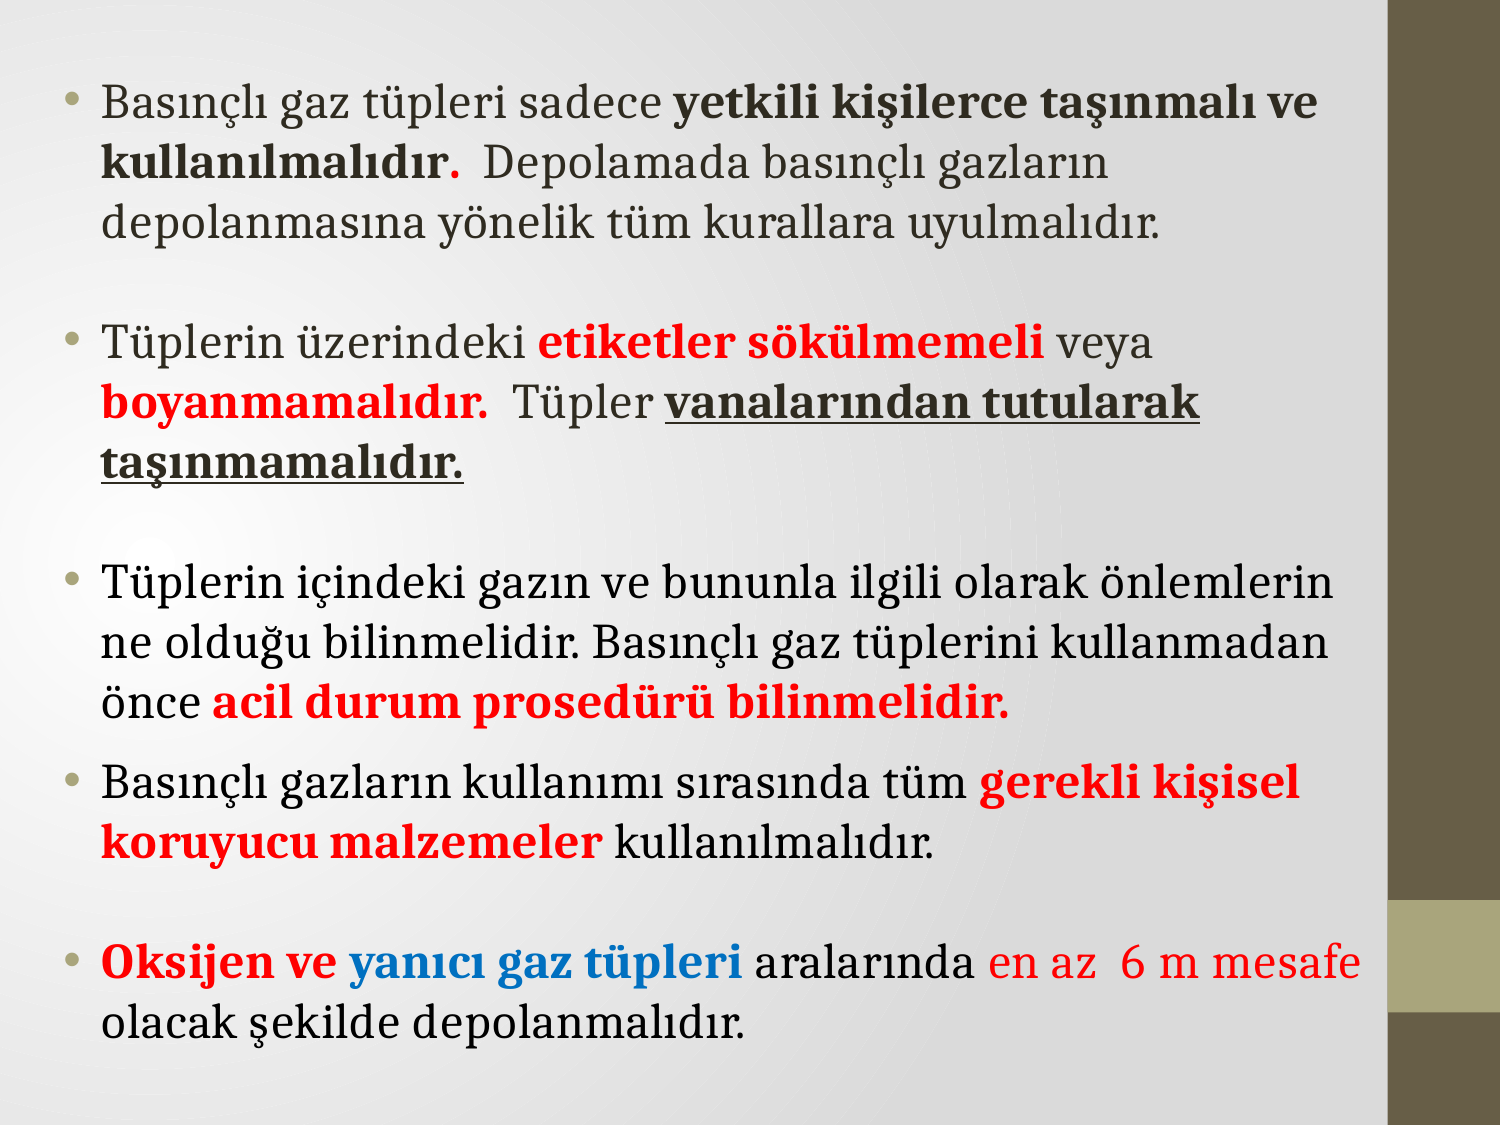

Basınçlı gaz tüpleri sadece yetkili kişilerce taşınmalı ve kullanılmalıdır.  Depolamada basınçlı gazların depolanmasına yönelik tüm kurallara uyulmalıdır.

Tüplerin üzerindeki etiketler sökülmemeli veya boyanmamalıdır.  Tüpler vanalarından tutularak taşınmamalıdır.

Tüplerin içindeki gazın ve bununla ilgili olarak önlemlerin ne olduğu bilinmelidir. Basınçlı gaz tüplerini kullanmadan önce acil durum prosedürü bilinmelidir.

Basınçlı gazların kullanımı sırasında tüm gerekli kişisel koruyucu malzemeler kullanılmalıdır.

Oksijen ve yanıcı gaz tüpleri aralarında en az  6 m mesafe olacak şekilde depolanmalıdır.